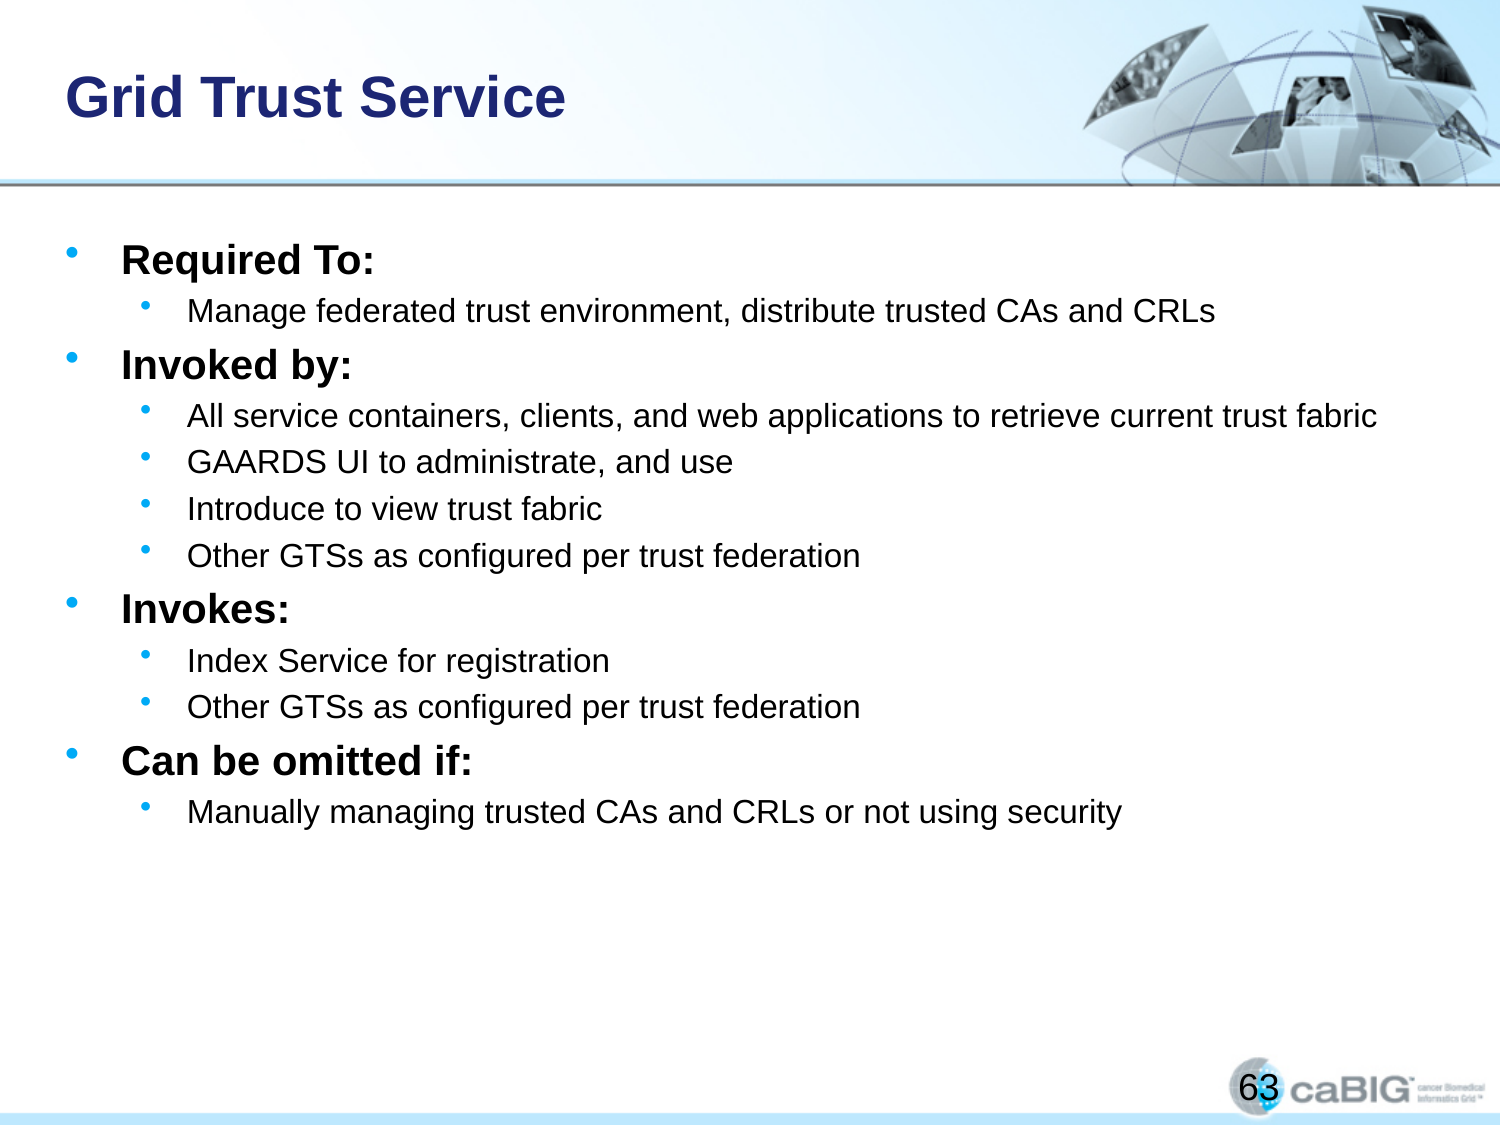

# Grid Trust Service
Required To:
Manage federated trust environment, distribute trusted CAs and CRLs
Invoked by:
All service containers, clients, and web applications to retrieve current trust fabric
GAARDS UI to administrate, and use
Introduce to view trust fabric
Other GTSs as configured per trust federation
Invokes:
Index Service for registration
Other GTSs as configured per trust federation
Can be omitted if:
Manually managing trusted CAs and CRLs or not using security